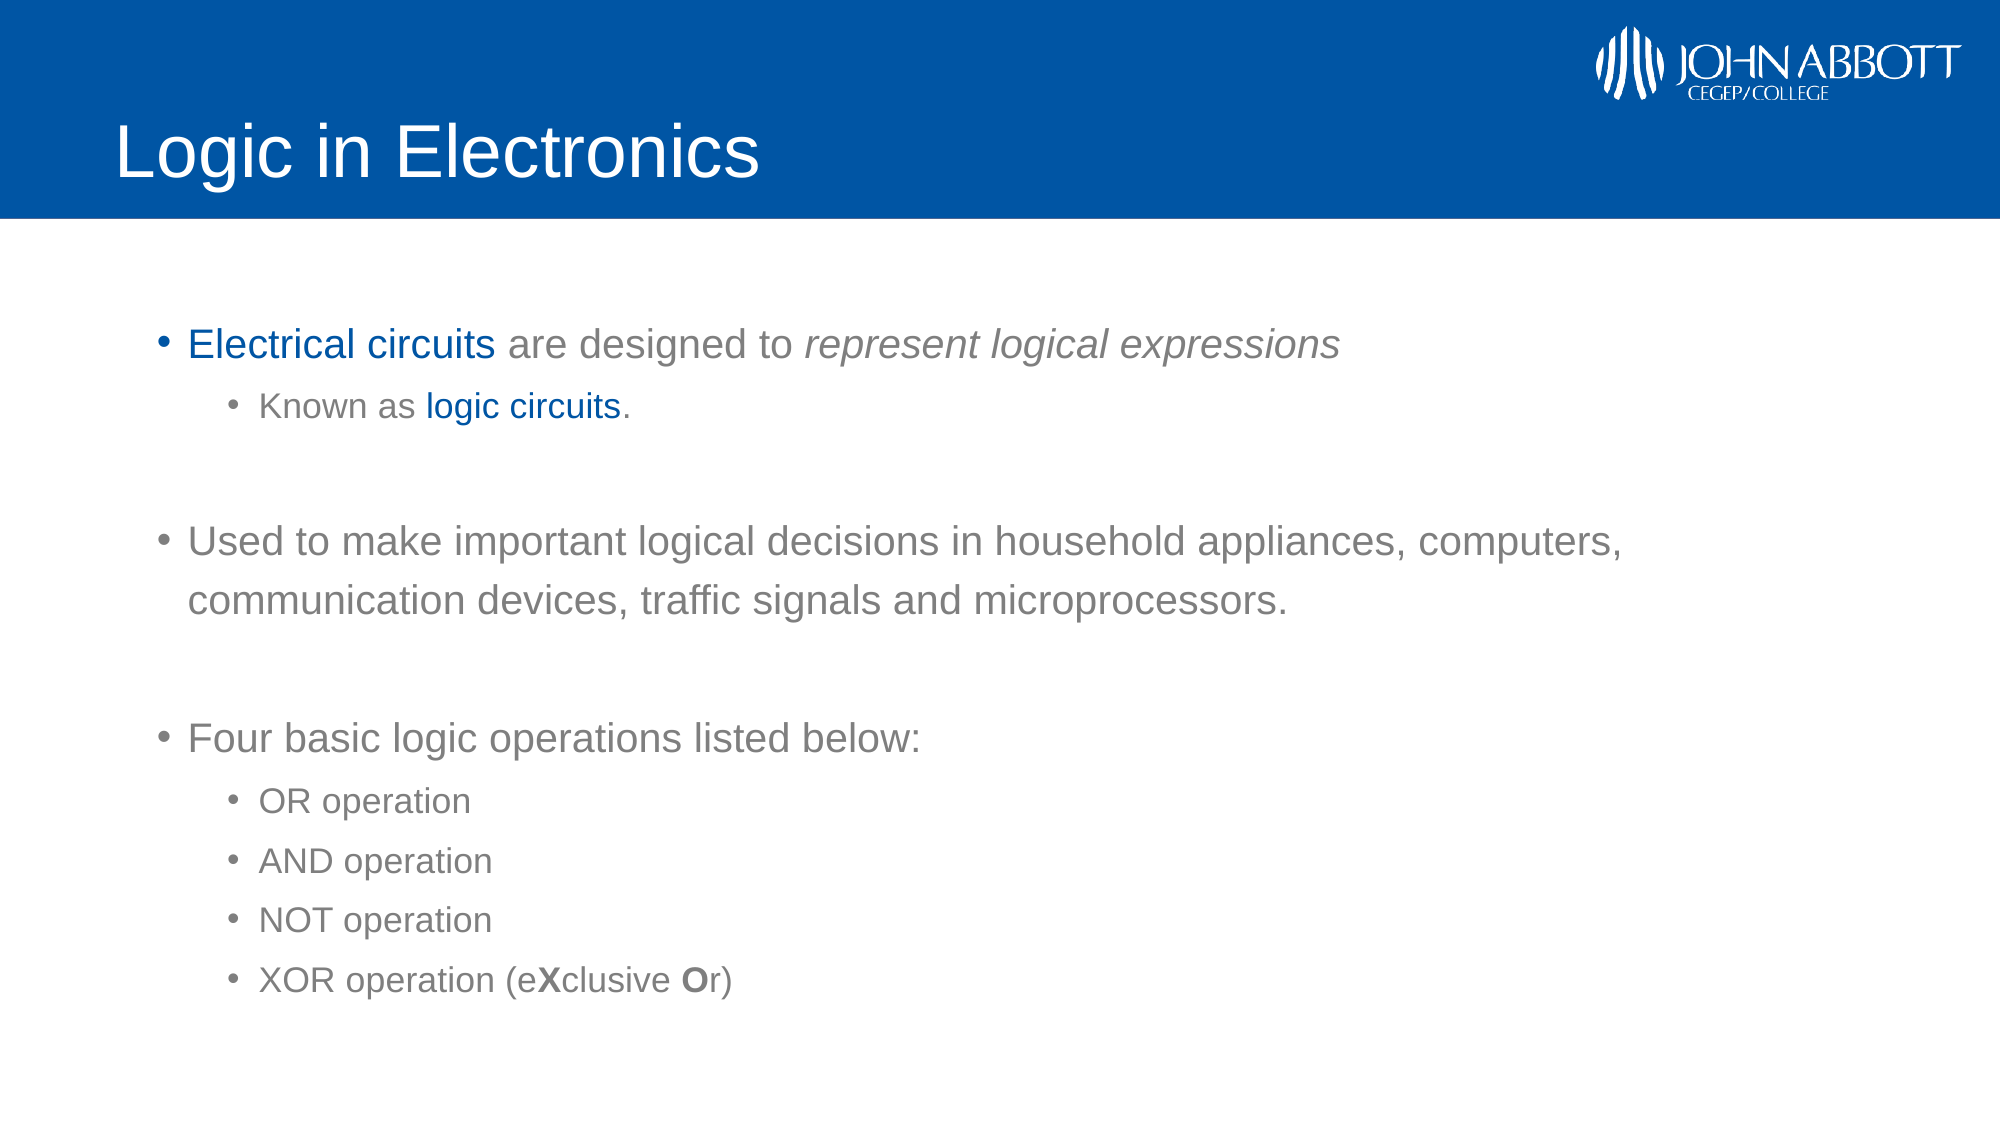

# Logic in Electronics
Electrical circuits are designed to represent logical expressions
Known as logic circuits.

Used to make important logical decisions in household appliances, computers, communication devices, traffic signals and microprocessors.

Four basic logic operations listed below:
OR operation
AND operation
NOT operation
XOR operation (eXclusive Or)